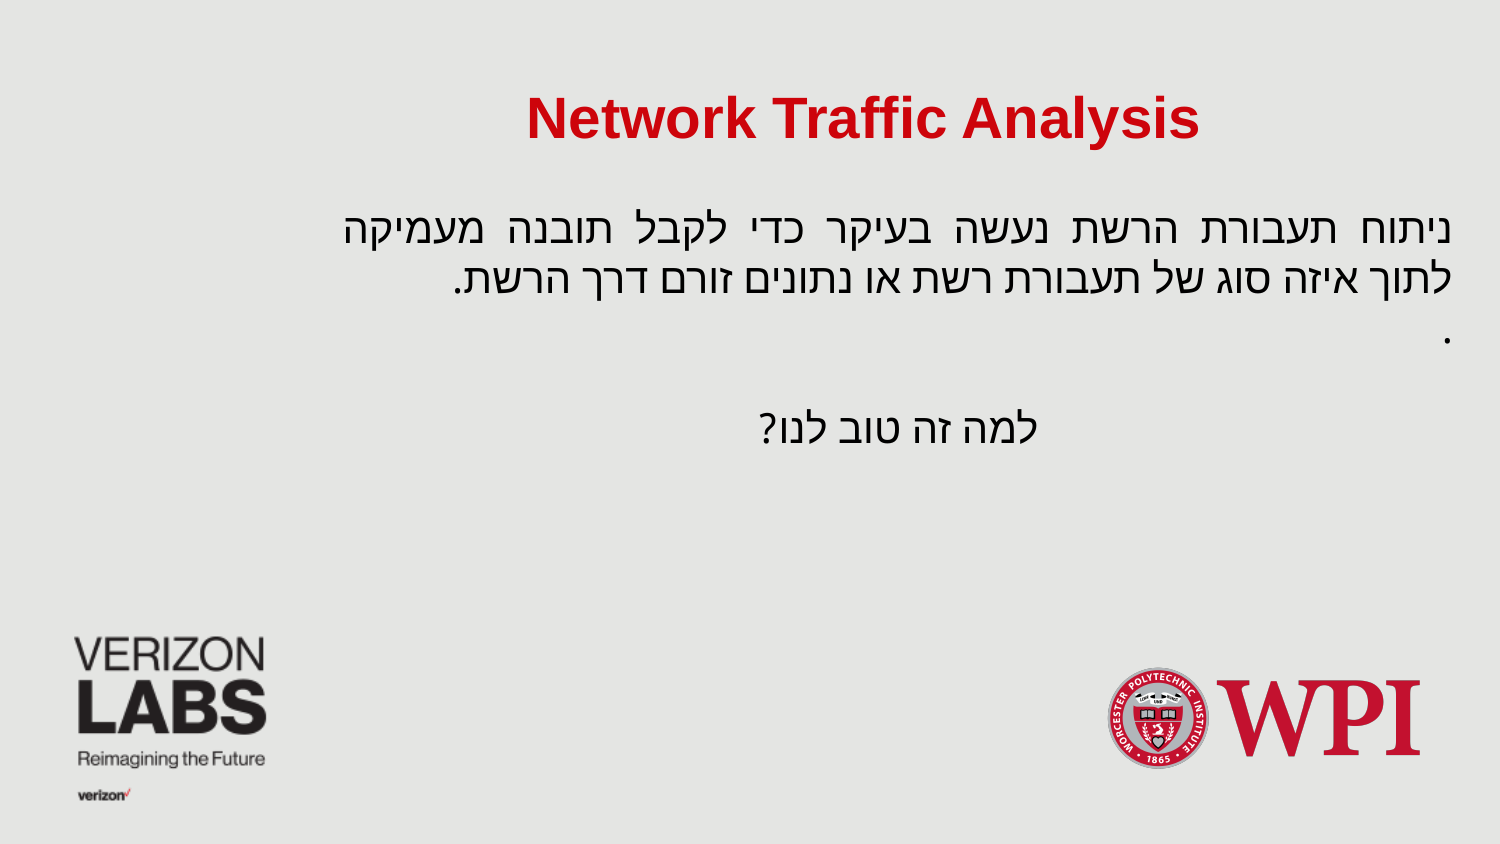

# Network Traffic Analysis
ניתוח תעבורת הרשת נעשה בעיקר כדי לקבל תובנה מעמיקה לתוך איזה סוג של תעבורת רשת או נתונים זורם דרך הרשת.
.

למה זה טוב לנו?